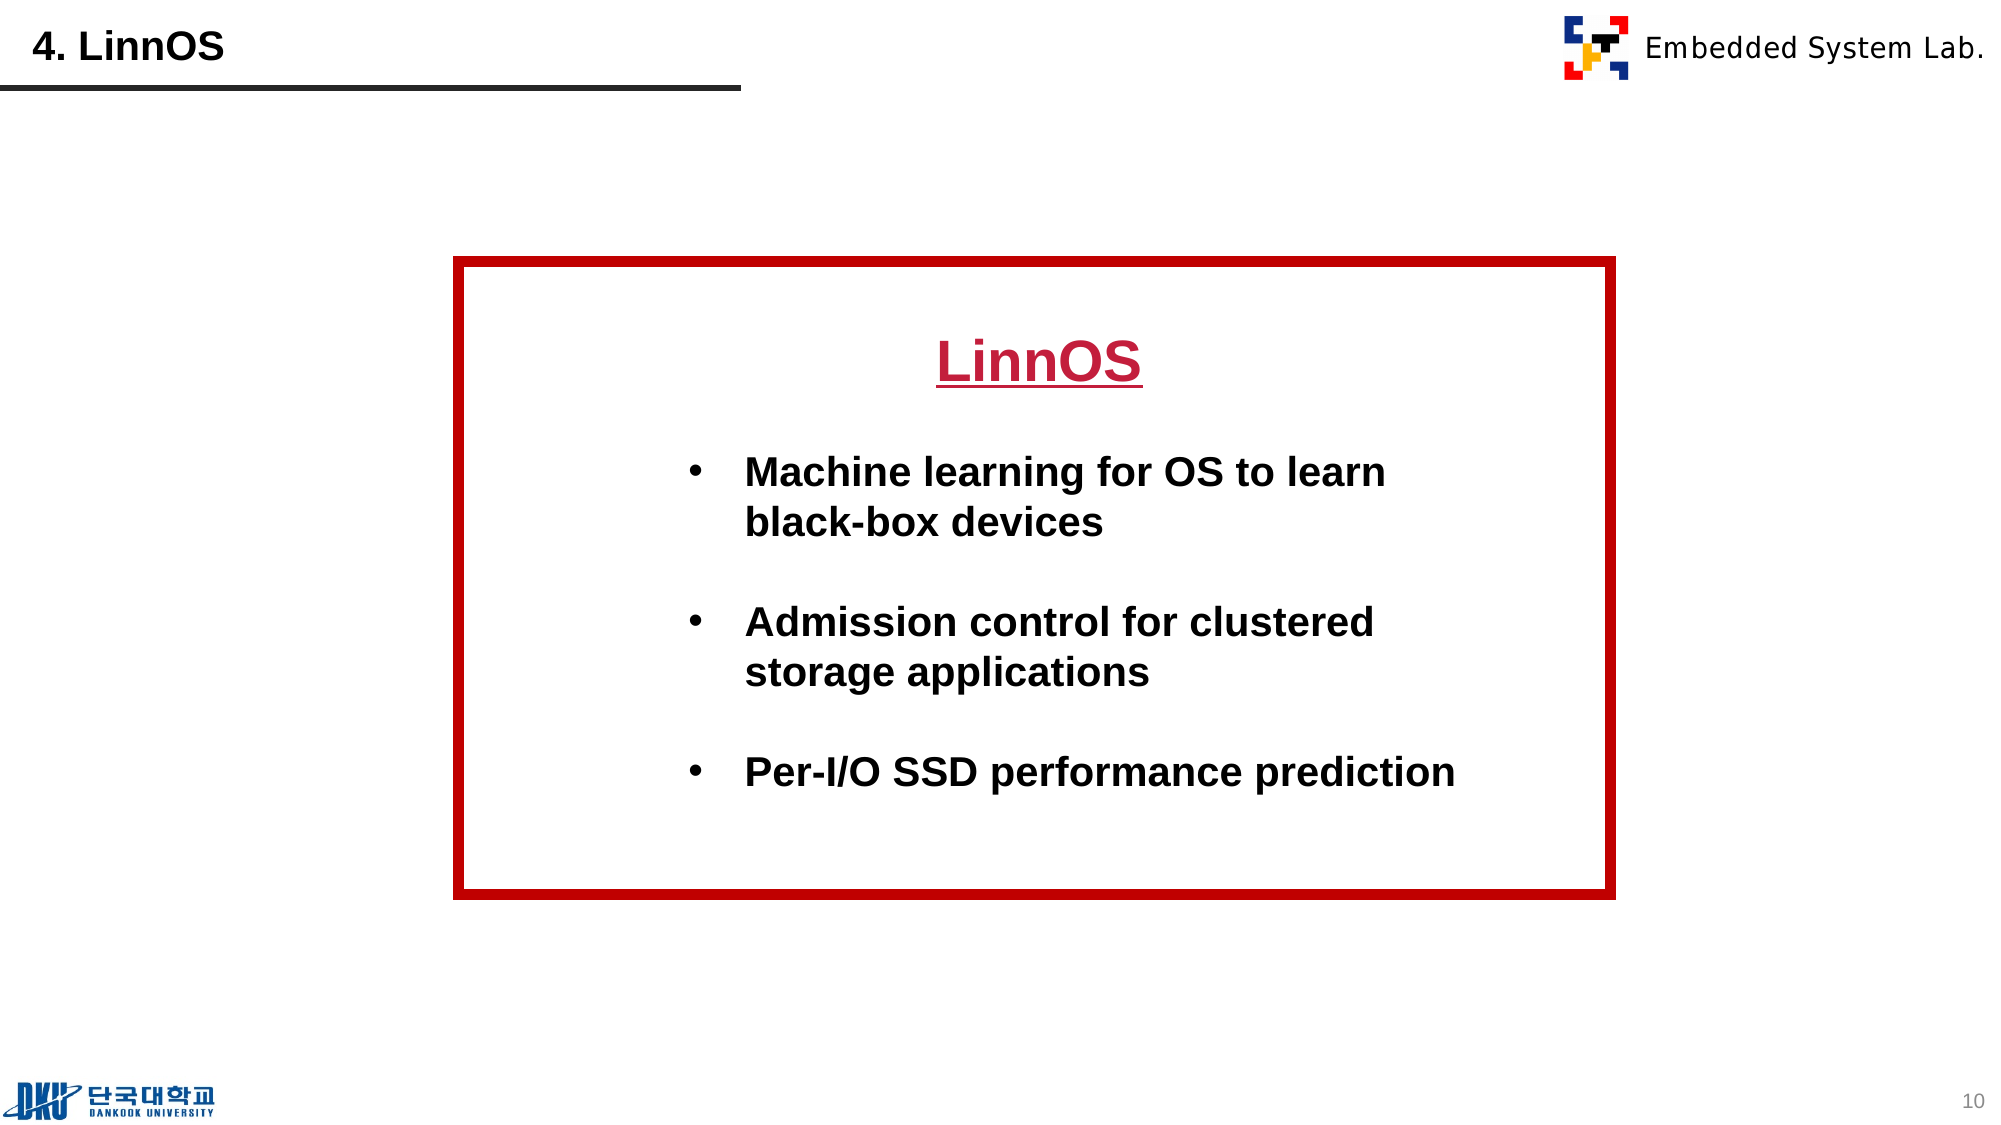

# 4. LinnOS

LinnOS
Machine learning for OS to learn black-box devices

Admission control for clustered storage applications

Per-I/O SSD performance prediction
10